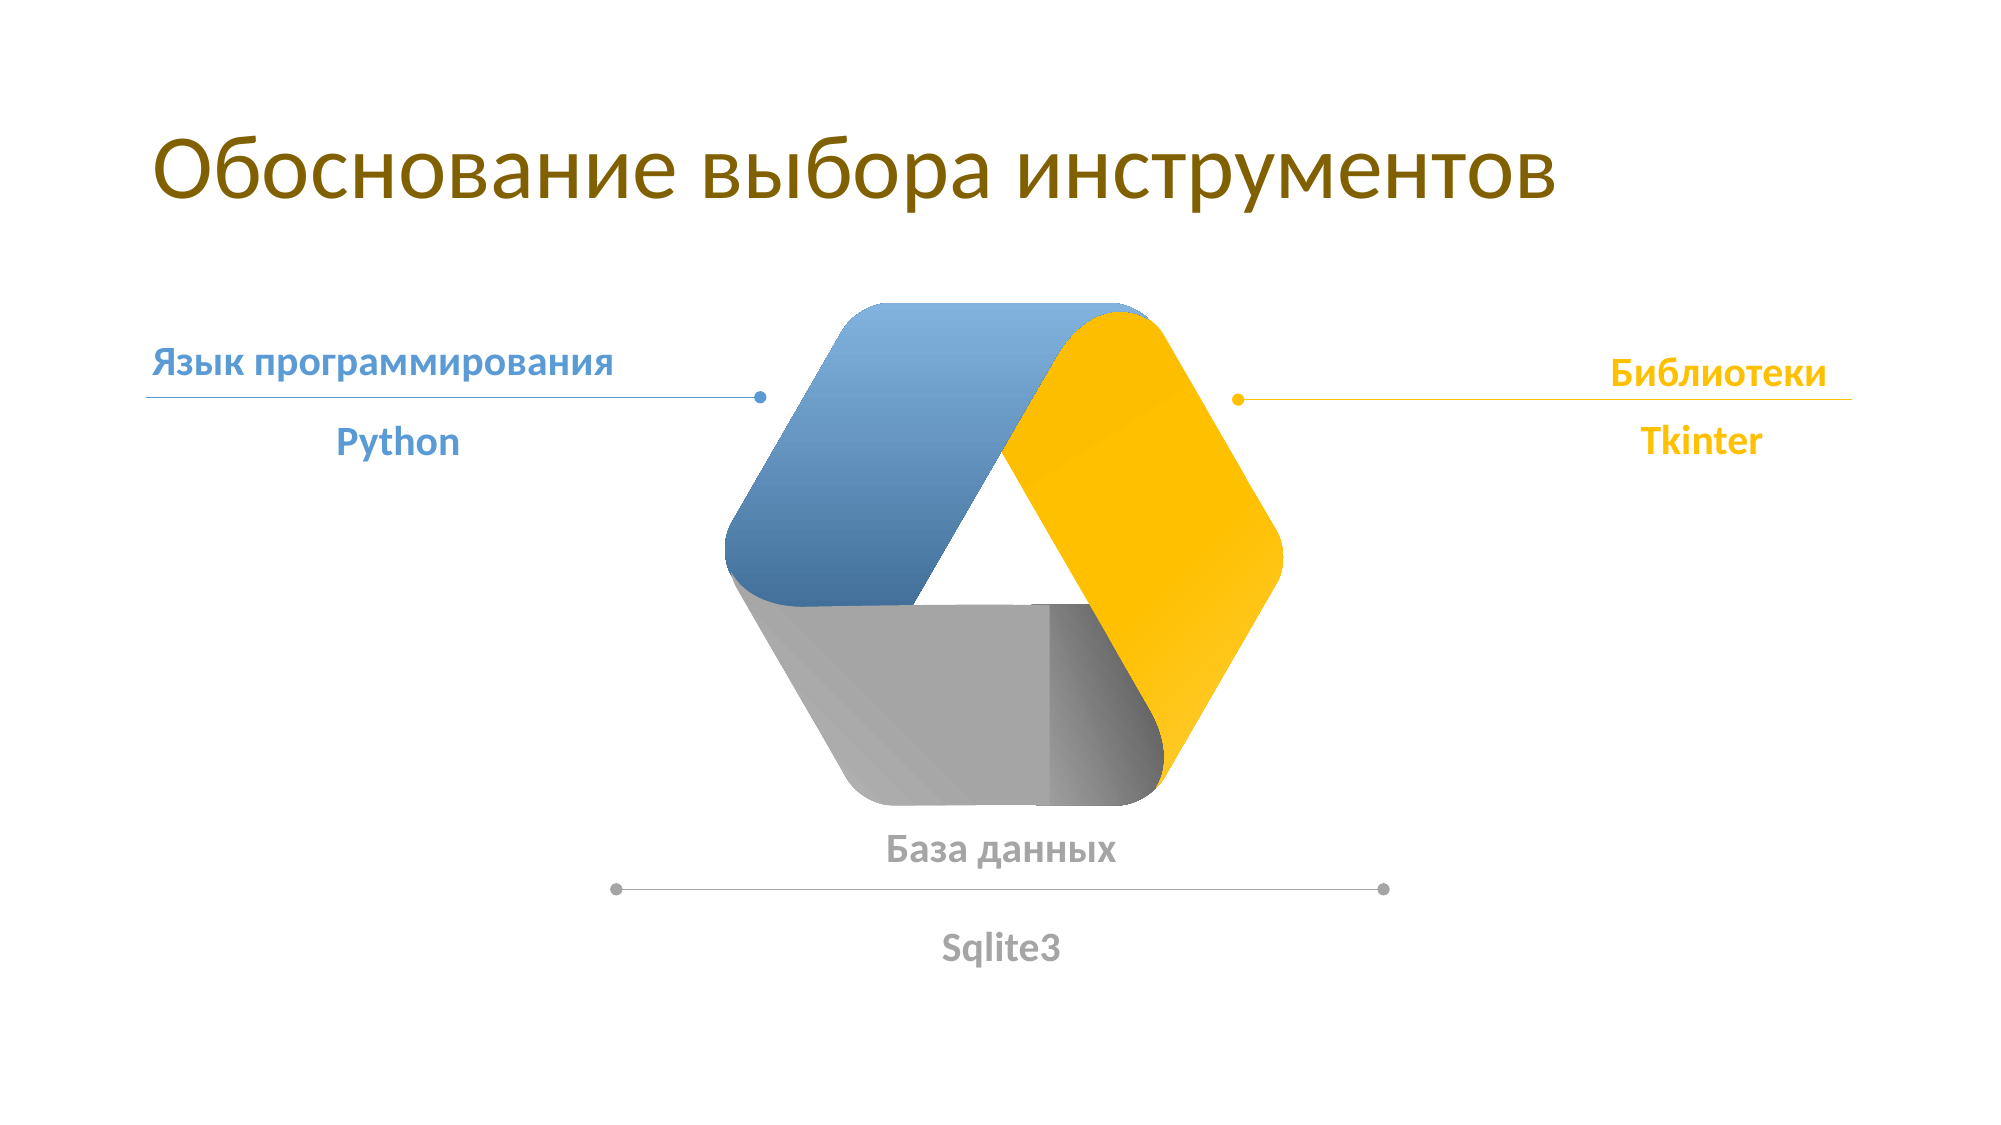

# Обоснование выбора инструментов

Язык программирования

Библиотеки

Tkinter
Python
База данных
Sqlite3